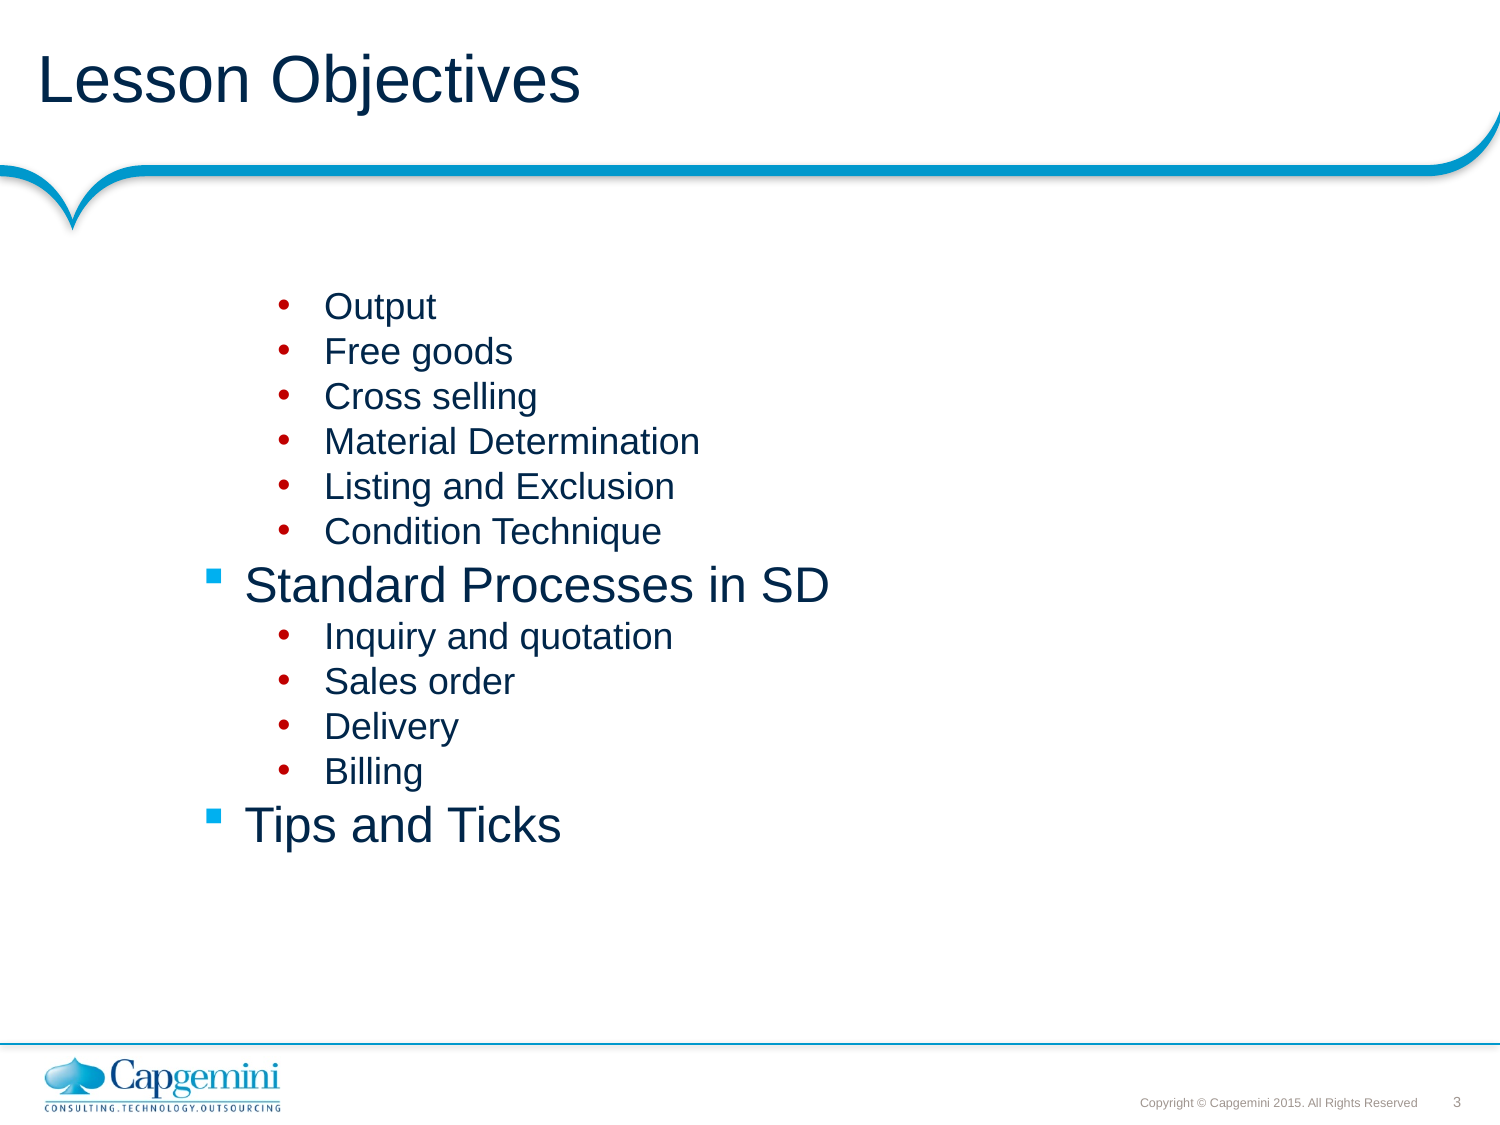

# Lesson Objectives
Output
Free goods
Cross selling
Material Determination
Listing and Exclusion
Condition Technique
Standard Processes in SD
Inquiry and quotation
Sales order
Delivery
Billing
Tips and Ticks